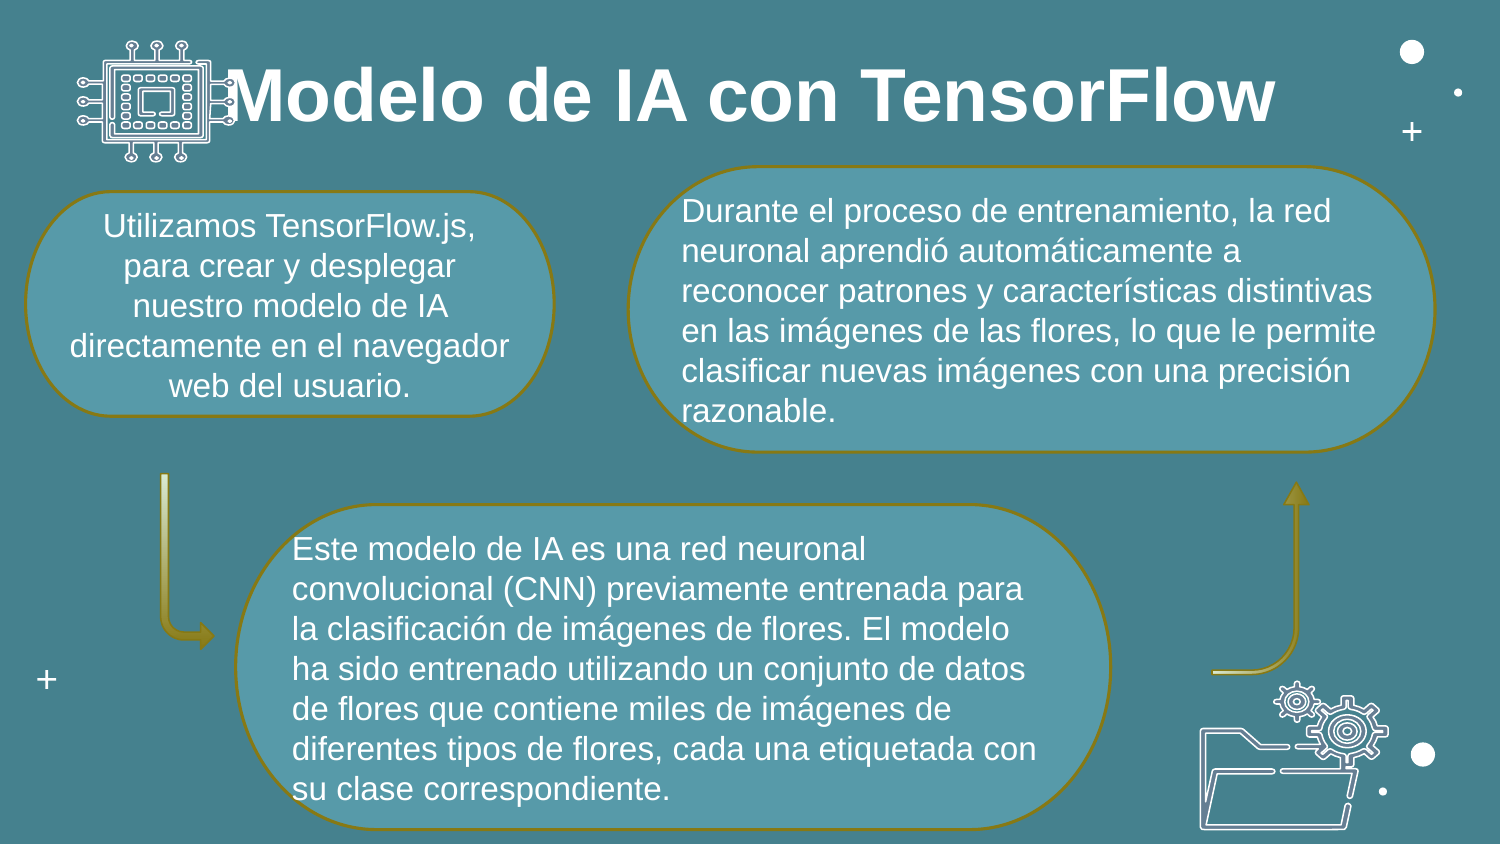

# Modelo de IA con TensorFlow
Durante el proceso de entrenamiento, la red neuronal aprendió automáticamente a reconocer patrones y características distintivas en las imágenes de las flores, lo que le permite clasificar nuevas imágenes con una precisión razonable.
Utilizamos TensorFlow.js, para crear y desplegar nuestro modelo de IA directamente en el navegador web del usuario.

Este modelo de IA es una red neuronal convolucional (CNN) previamente entrenada para la clasificación de imágenes de flores. El modelo ha sido entrenado utilizando un conjunto de datos de flores que contiene miles de imágenes de diferentes tipos de flores, cada una etiquetada con su clase correspondiente.